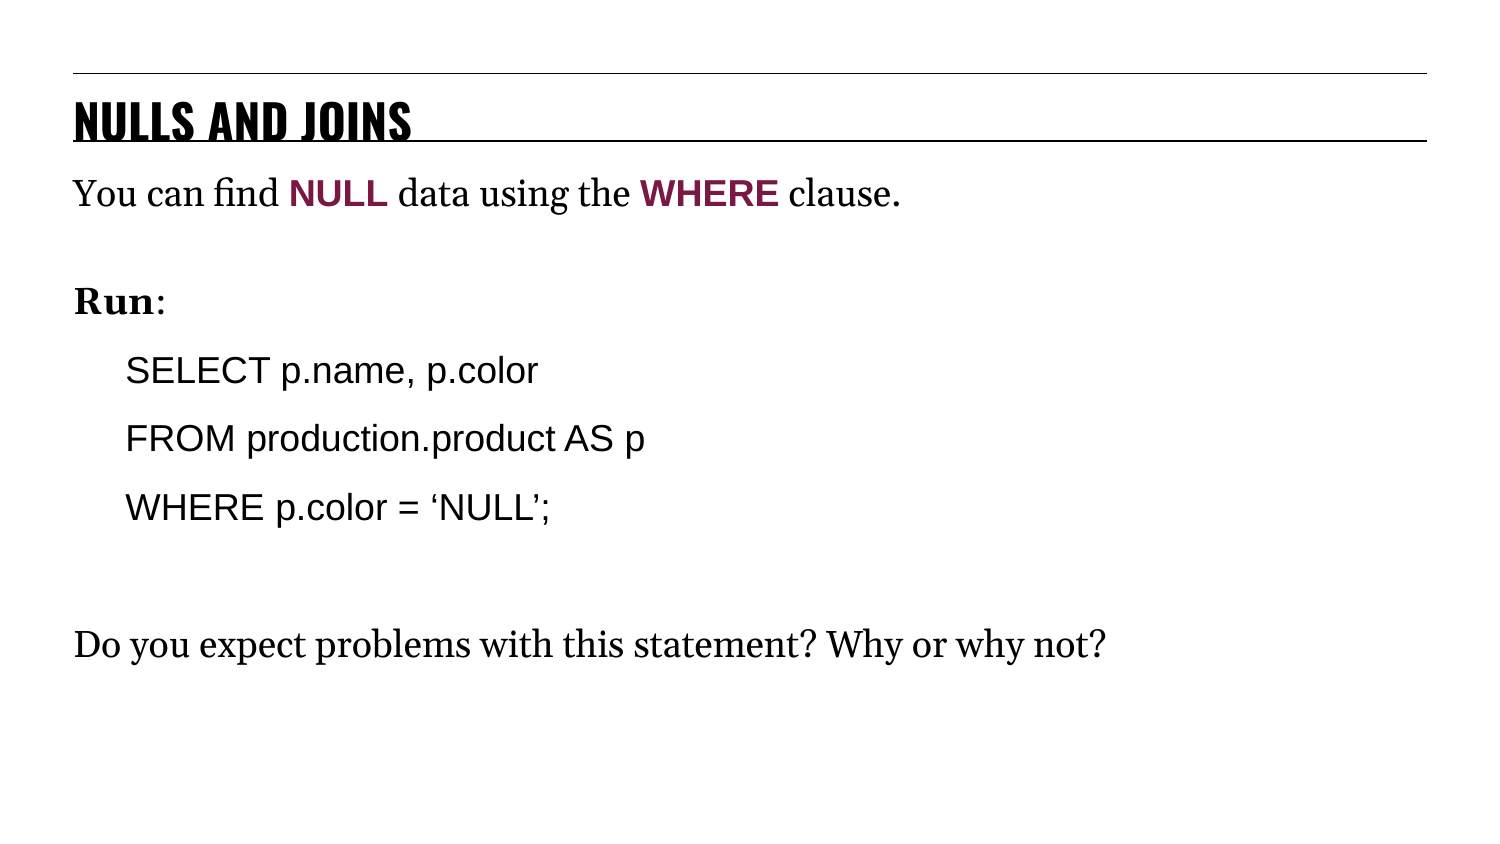

NULLS AND JOINS
You can find NULL data using the WHERE clause.

Run:
SELECT p.name, p.color
FROM production.product AS p
WHERE p.color = ‘NULL’;

Do you expect problems with this statement? Why or why not?